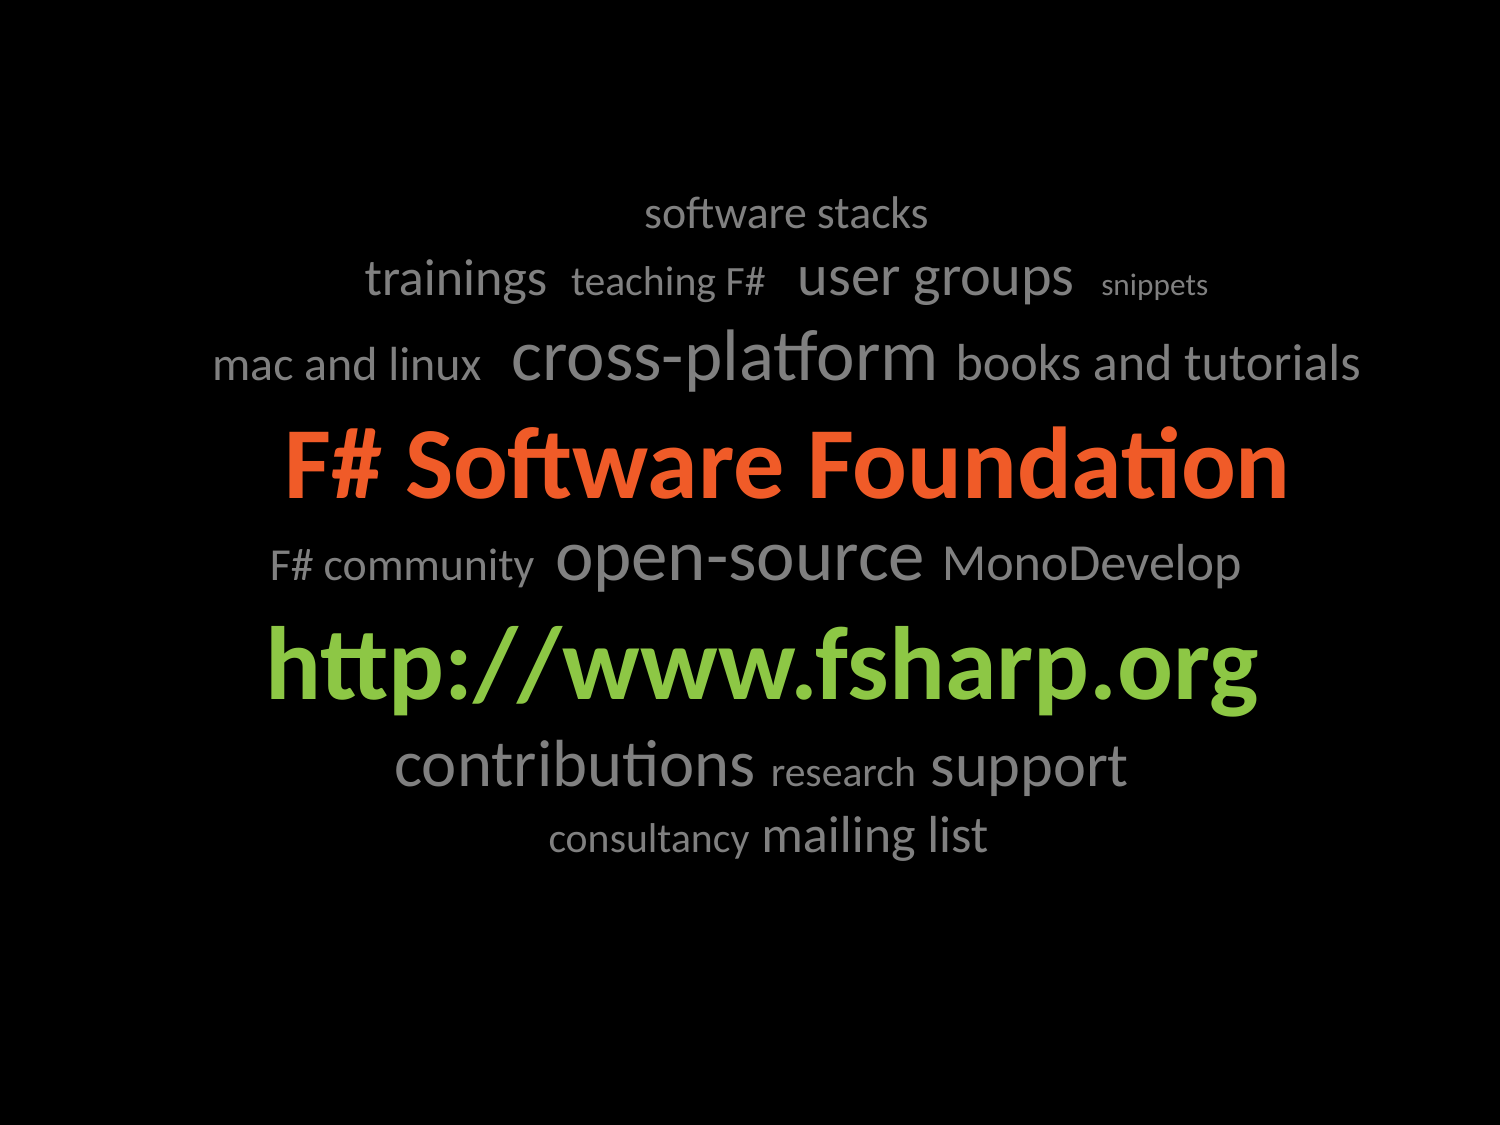

#
software stacks
trainings  teaching F#   user groups  snippets
mac and linux   cross-platform books and tutorials
F# Software Foundation
F# community  open-source MonoDevelop
http://www.fsharp.org
contributions research support
consultancy mailing list